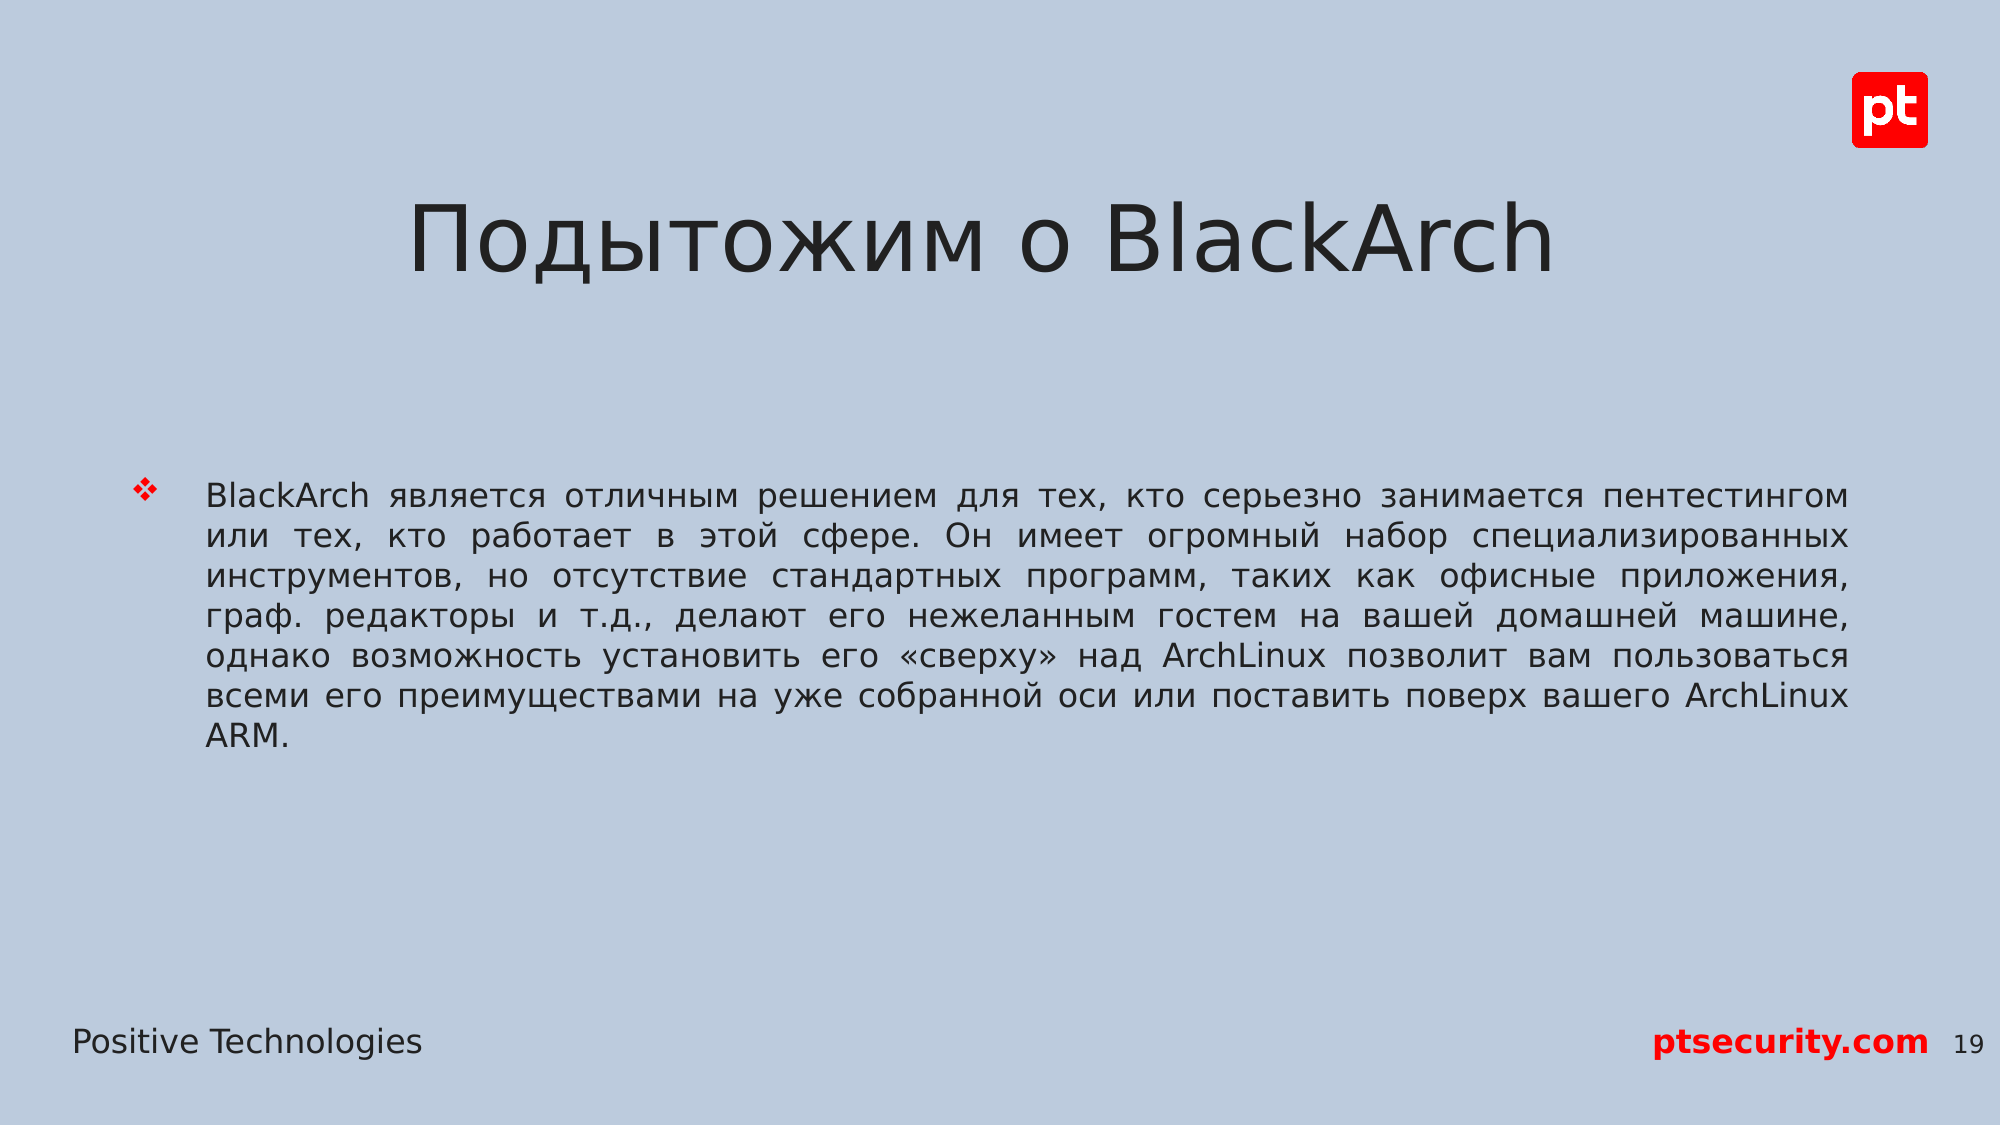

Подытожим о BlackArch
BlackArch является отличным решением для тех, кто серьезно занимается пентестингом или тех, кто работает в этой сфере. Он имеет огромный набор специализированных инструментов, но отсутствие стандартных программ, таких как офисные приложения, граф. редакторы и т.д., делают его нежеланным гостем на вашей домашней машине, однако возможность установить его «сверху» над ArchLinux позволит вам пользоваться всеми его преимуществами на уже собранной оси или поставить поверх вашего ArchLinux ARM.
19